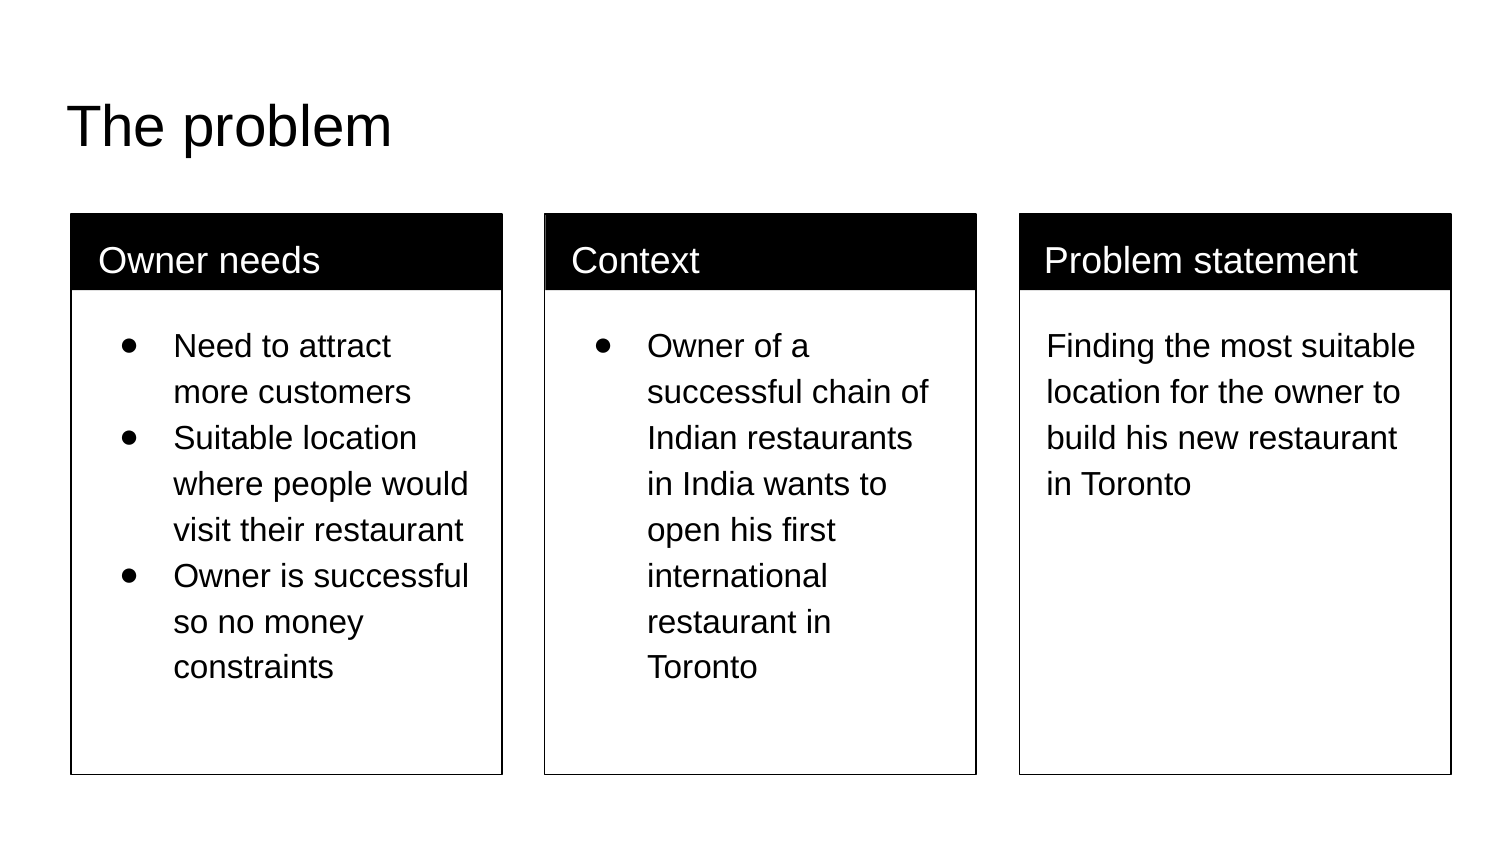

# The problem

Owner needs

Context

Problem statement
Need to attract more customers
Suitable location where people would visit their restaurant
Owner is successful so no money constraints
Owner of a successful chain of Indian restaurants in India wants to open his first international restaurant in Toronto
Finding the most suitable location for the owner to build his new restaurant in Toronto